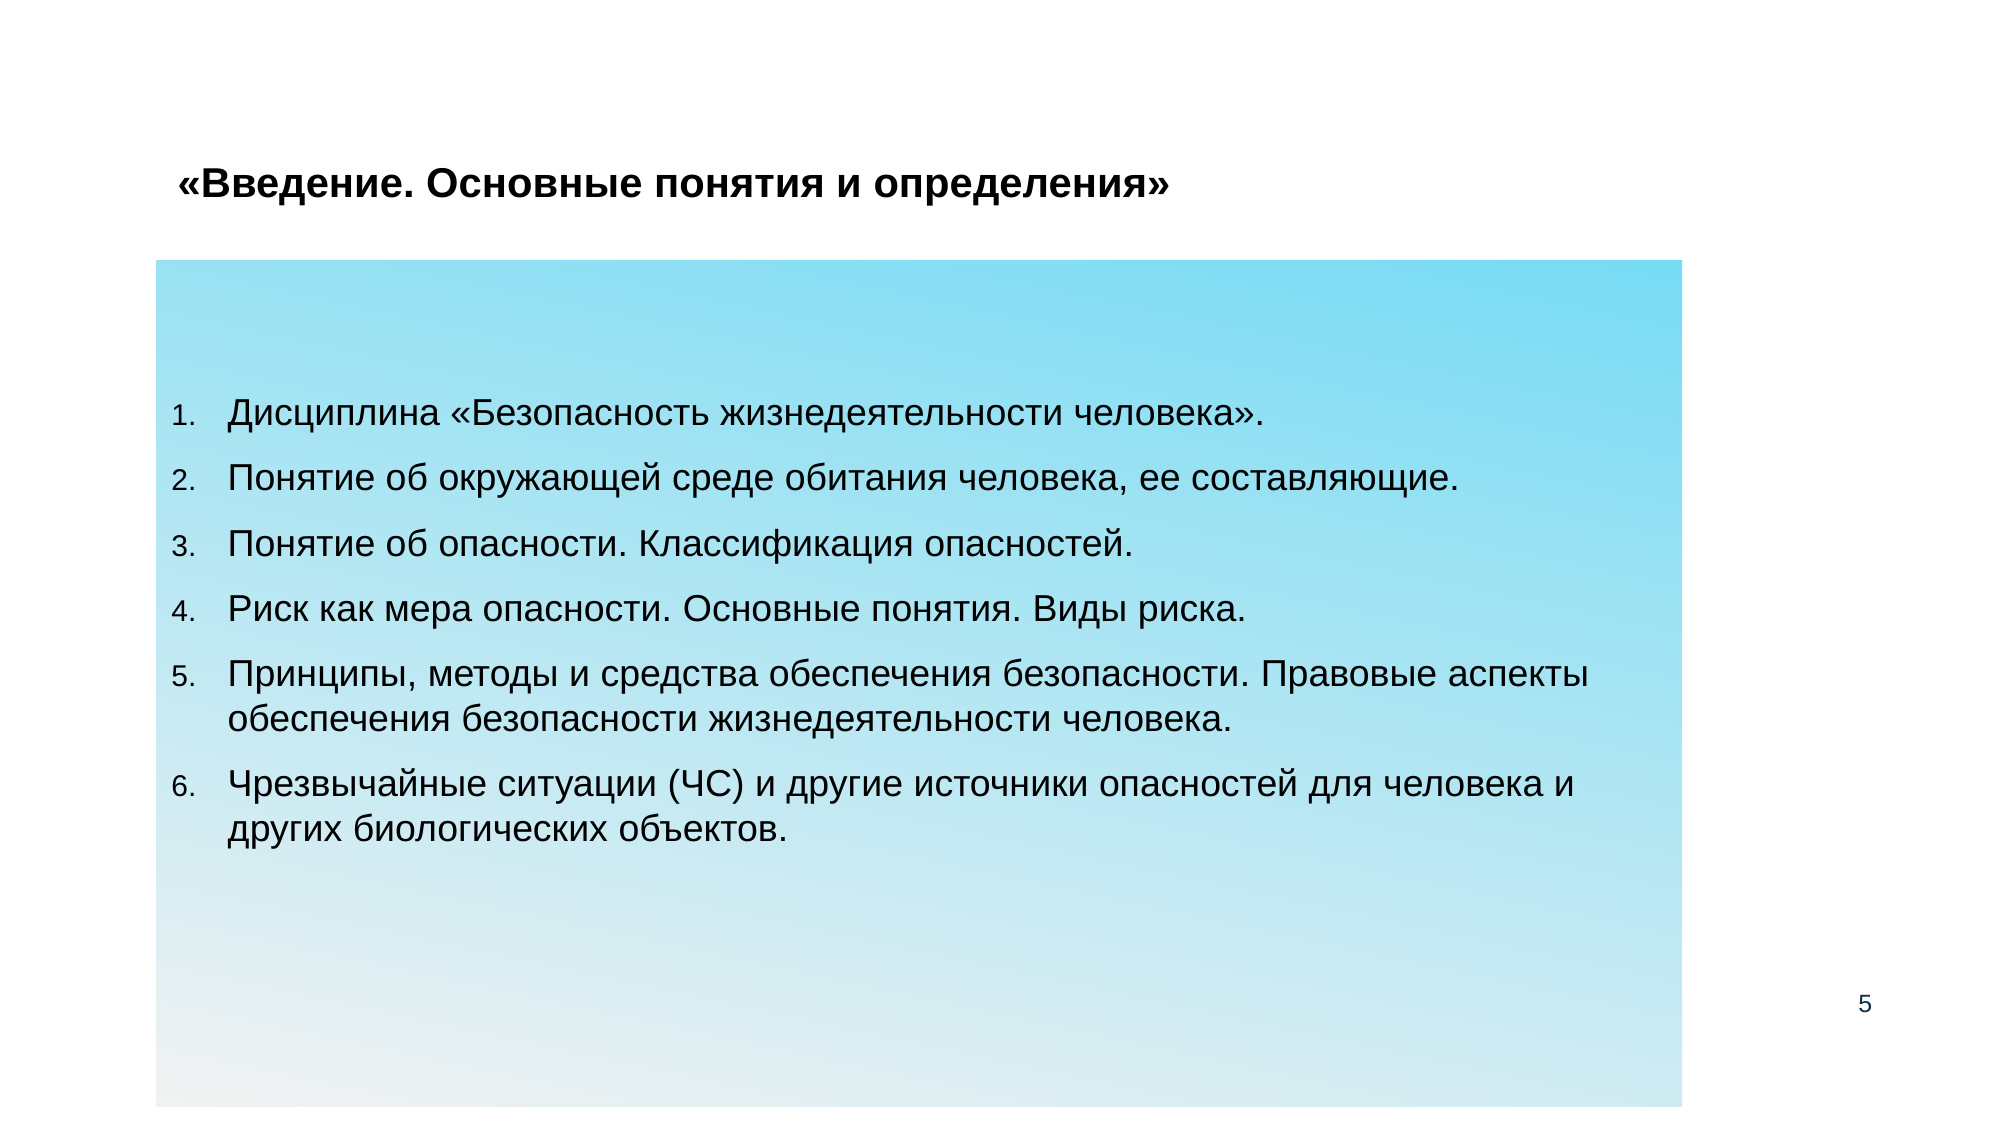

«Введение. Основные понятия и определения»
Дисциплина «Безопасность жизнедеятельности человека».
Понятие об окружающей среде обитания человека, ее составляющие.
Понятие об опасности. Классификация опасностей.
Риск как мера опасности. Основные понятия. Виды риска.
Принципы, методы и средства обеспечения безопасности. Правовые аспекты обеспечения безопасности жизнедеятельности человека.
Чрезвычайные ситуации (ЧС) и другие источники опасностей для человека и других биологических объектов.

5